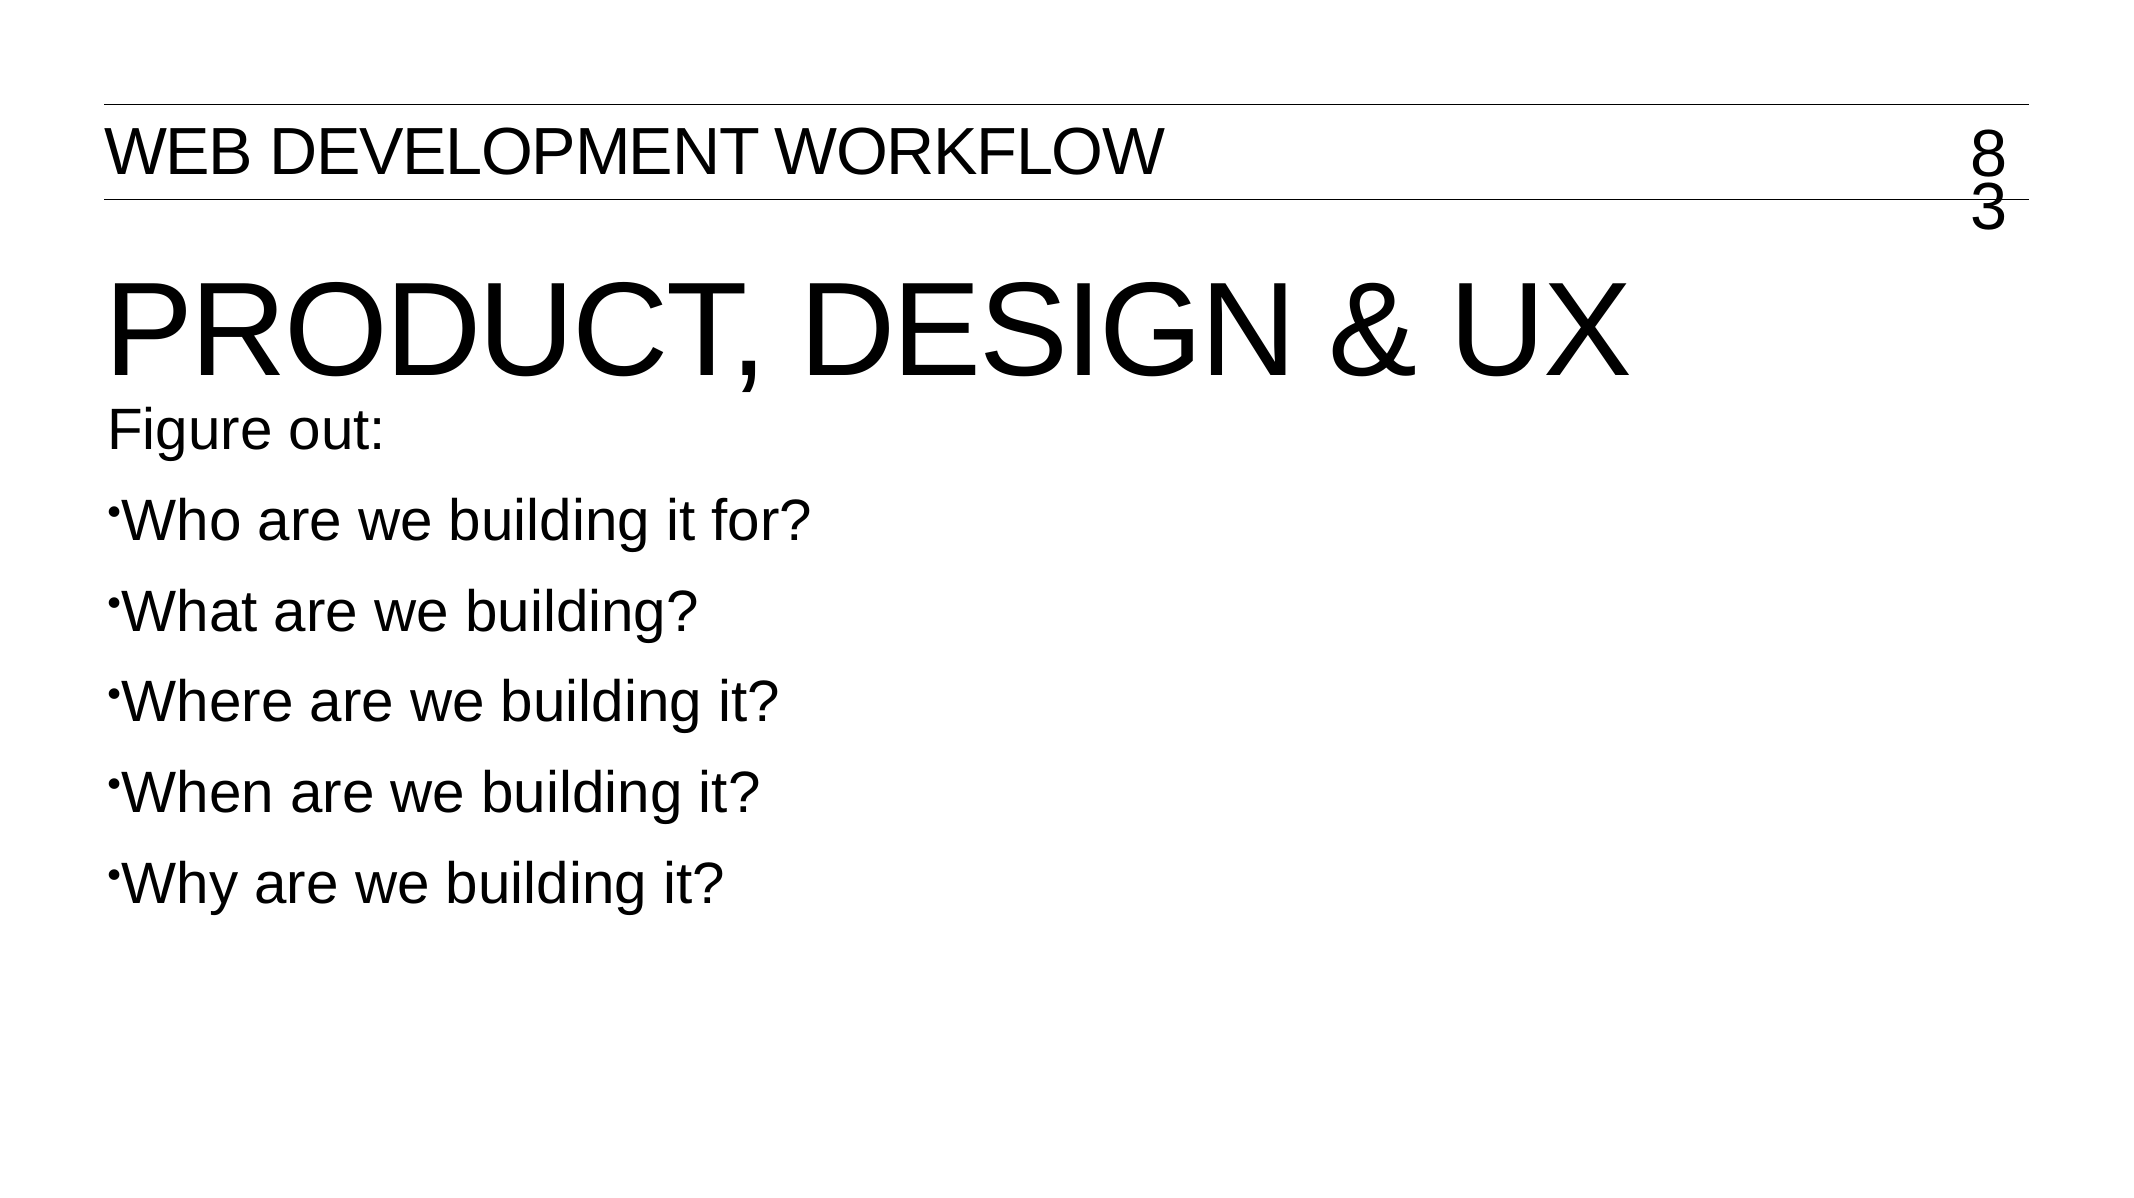

Web Development Workflow
83

# Product, Design & UX
DESIGN & SPEC
Figure out:
Who are we building it for?
What are we building?
Where are we building it?
When are we building it?
Why are we building it?